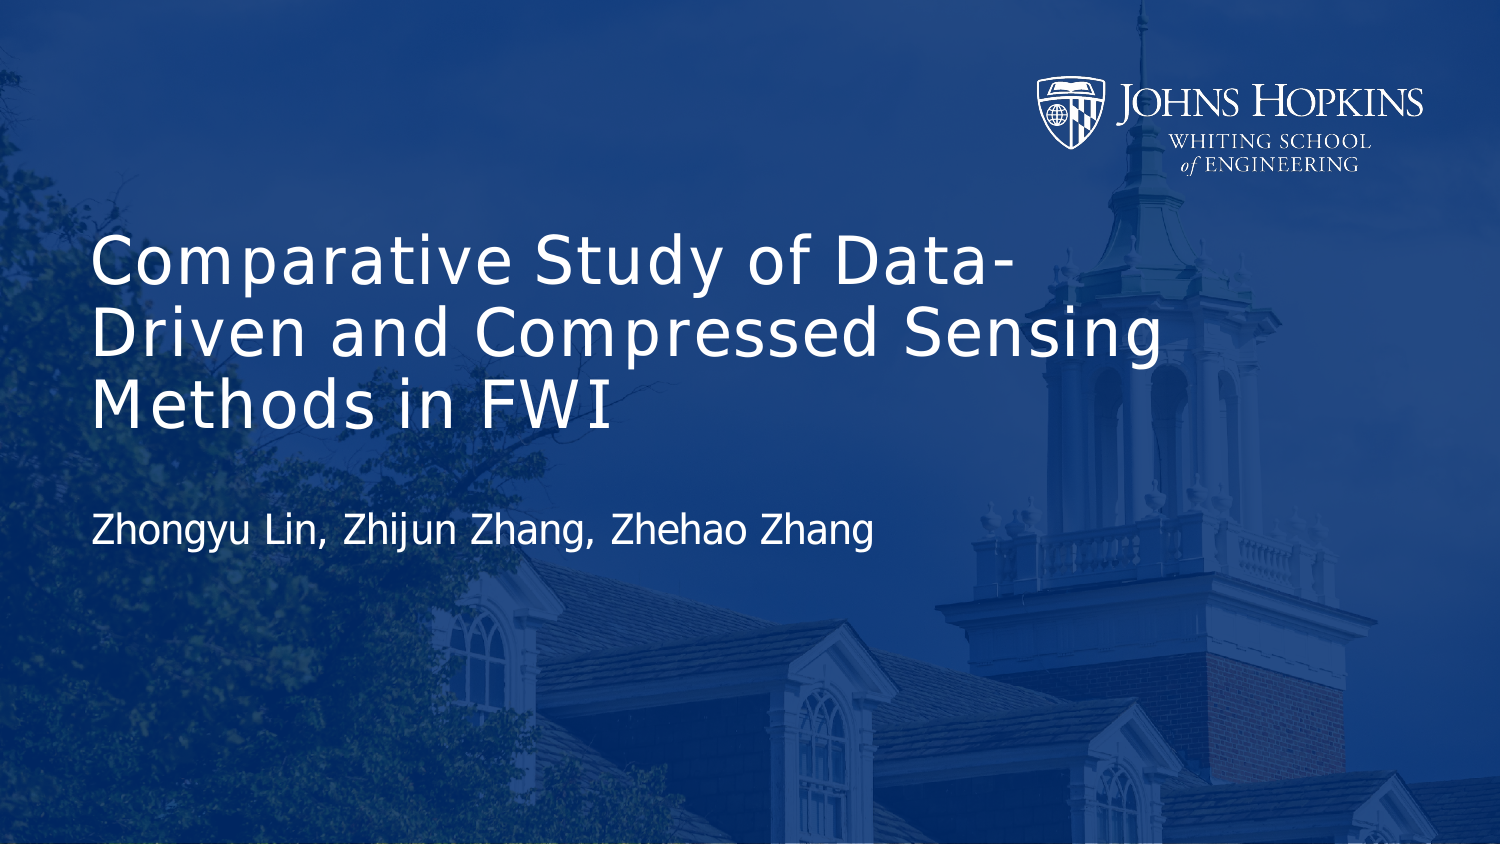

# Comparative Study of Data-Driven and Compressed Sensing Methods in FWI
Zhongyu Lin, Zhijun Zhang, Zhehao Zhang